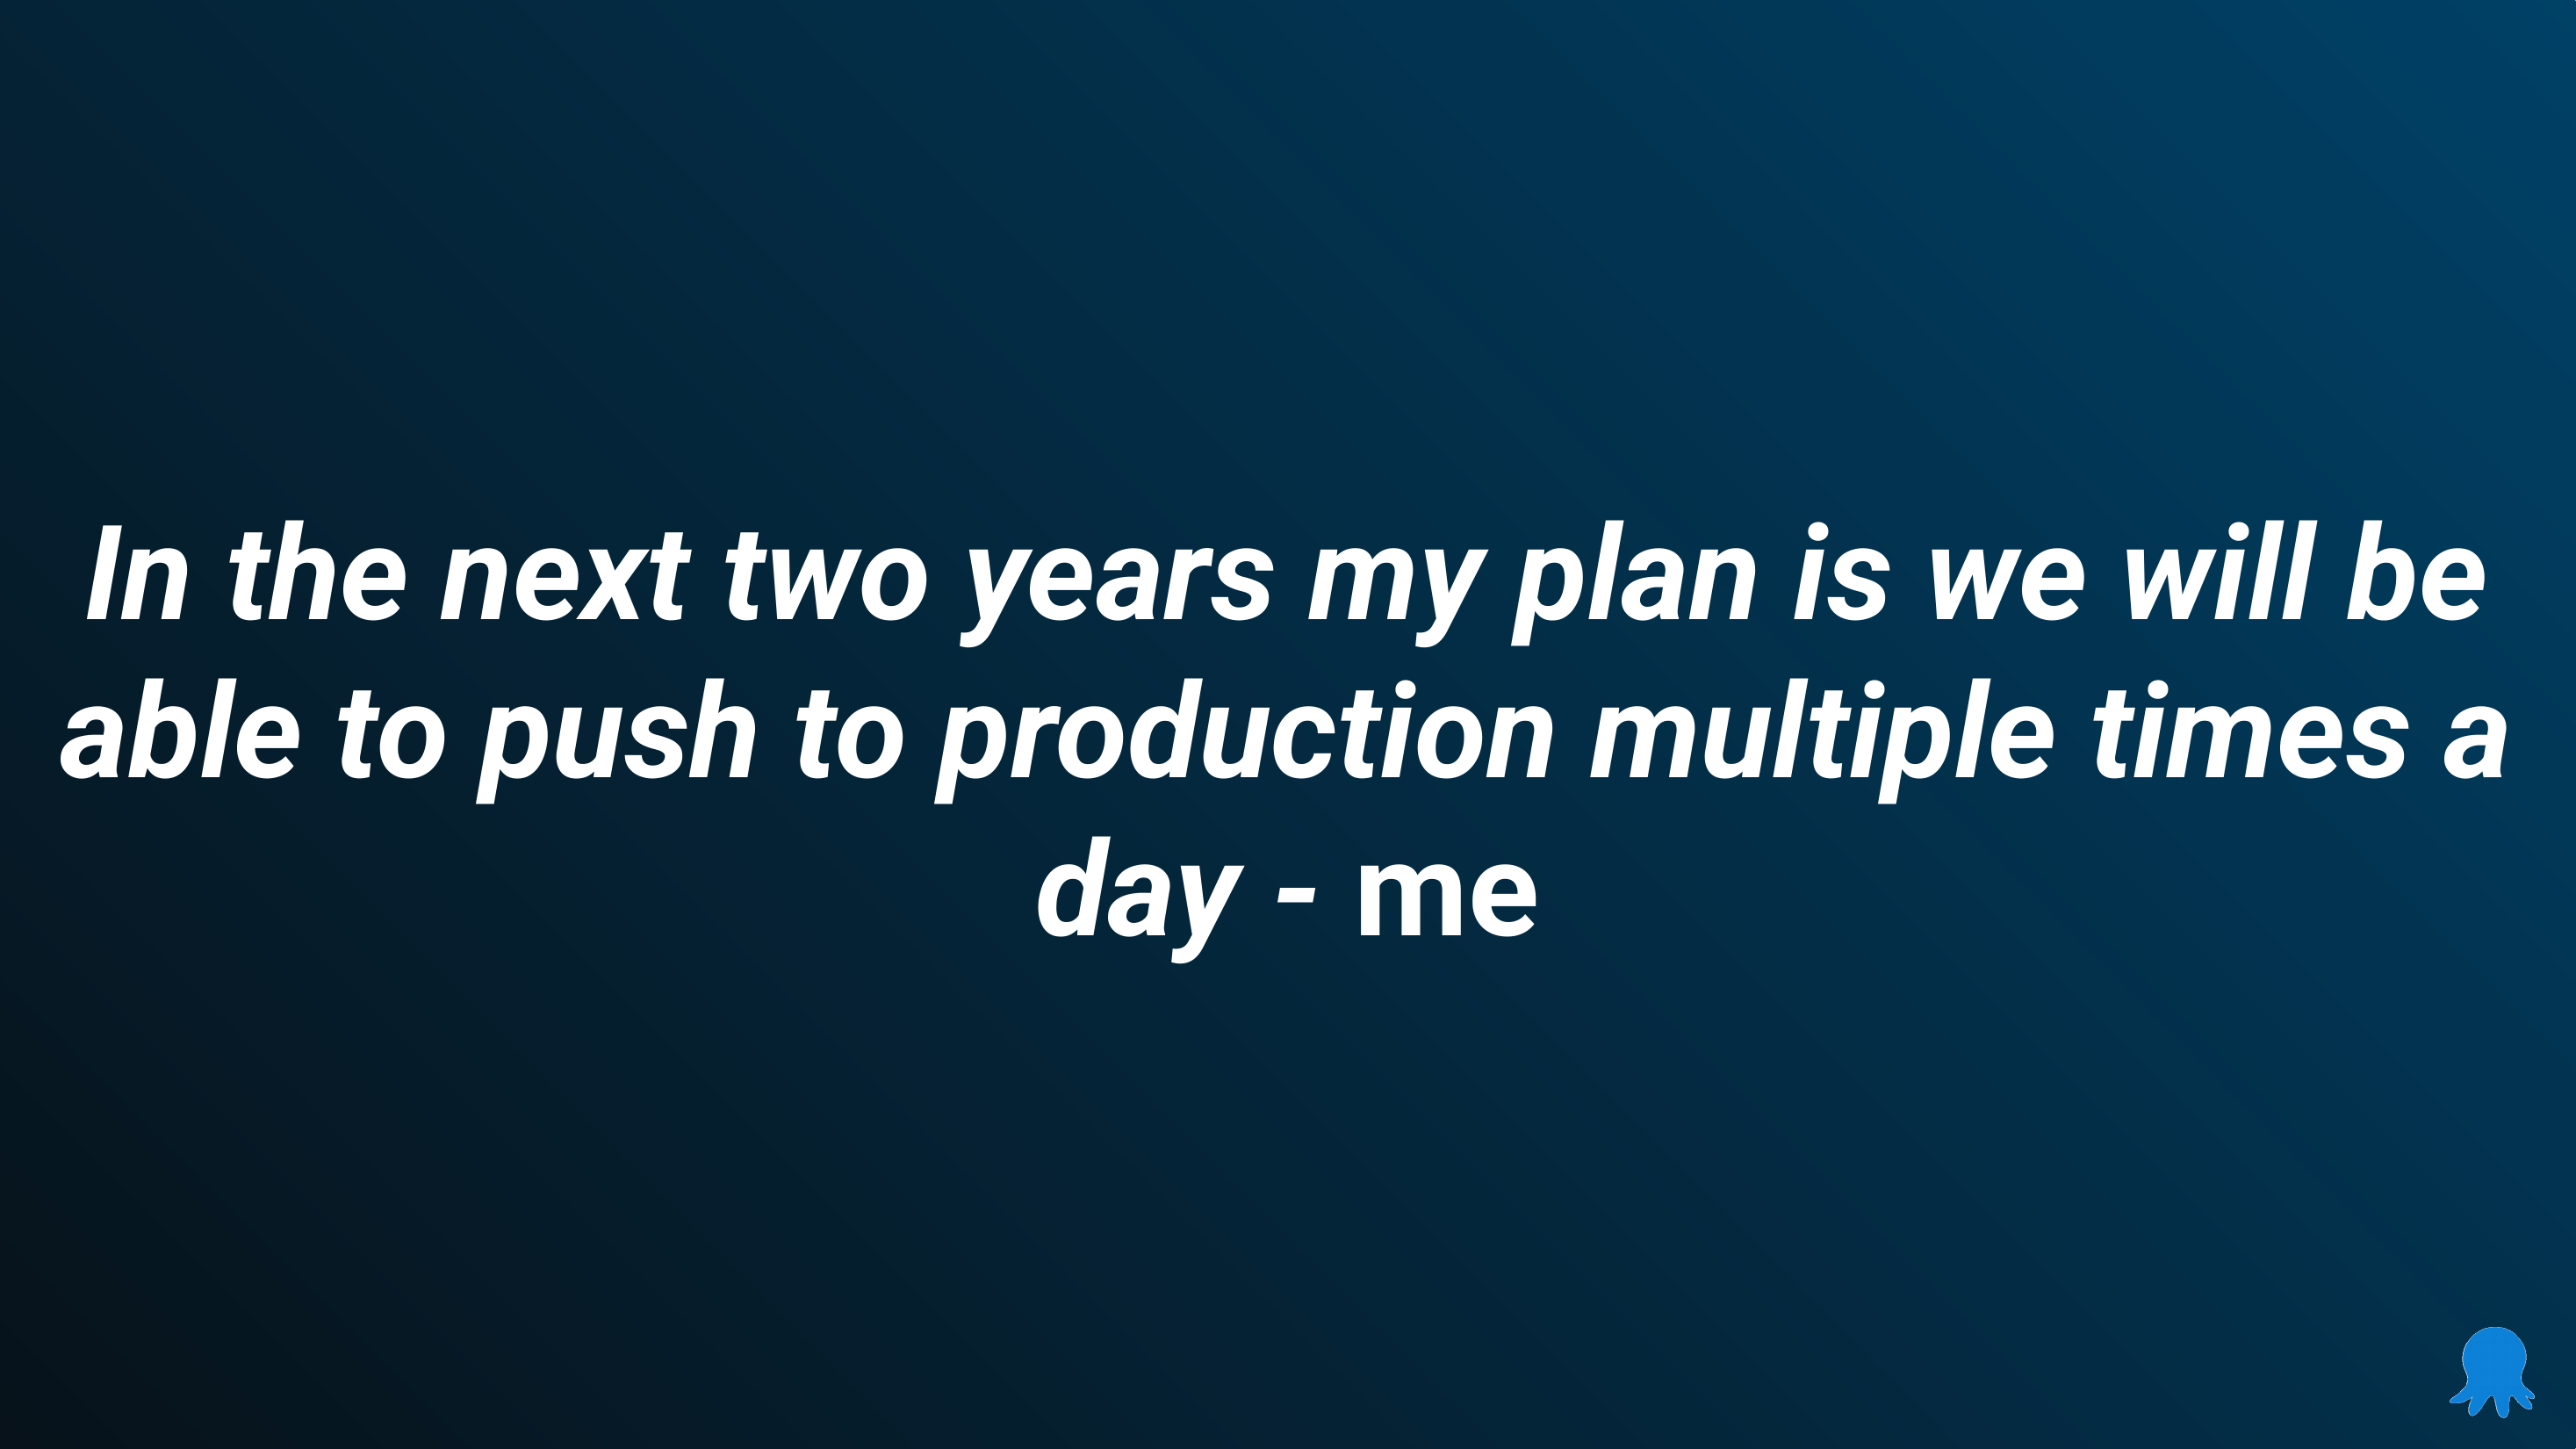

In the next two years my plan is we will be able to push to production multiple times a day - me